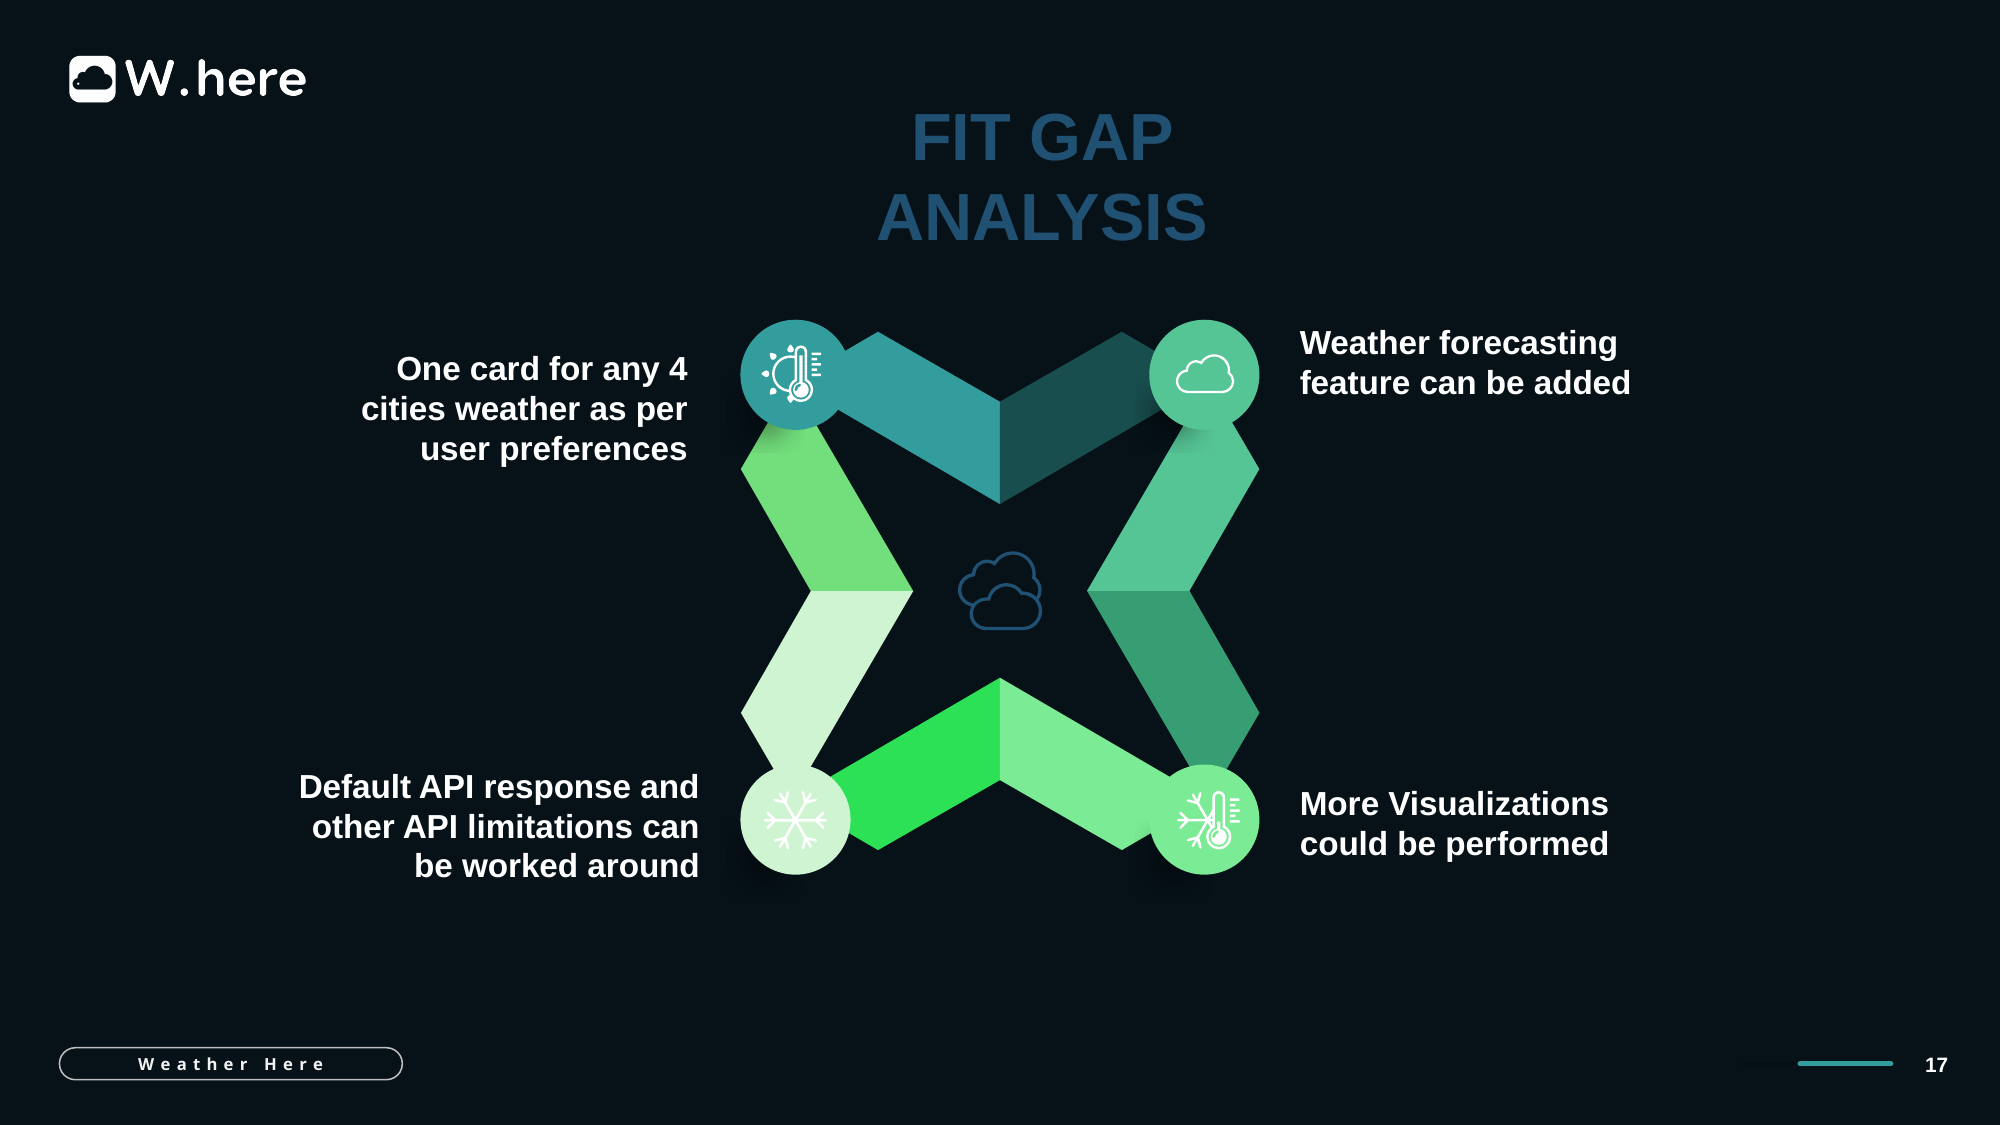

FIT GAP ANALYSIS
Weather forecasting feature can be added

One card for any 4 cities weather as per user preferences

Default API response and other API limitations can be worked around

More Visualizations could be performed